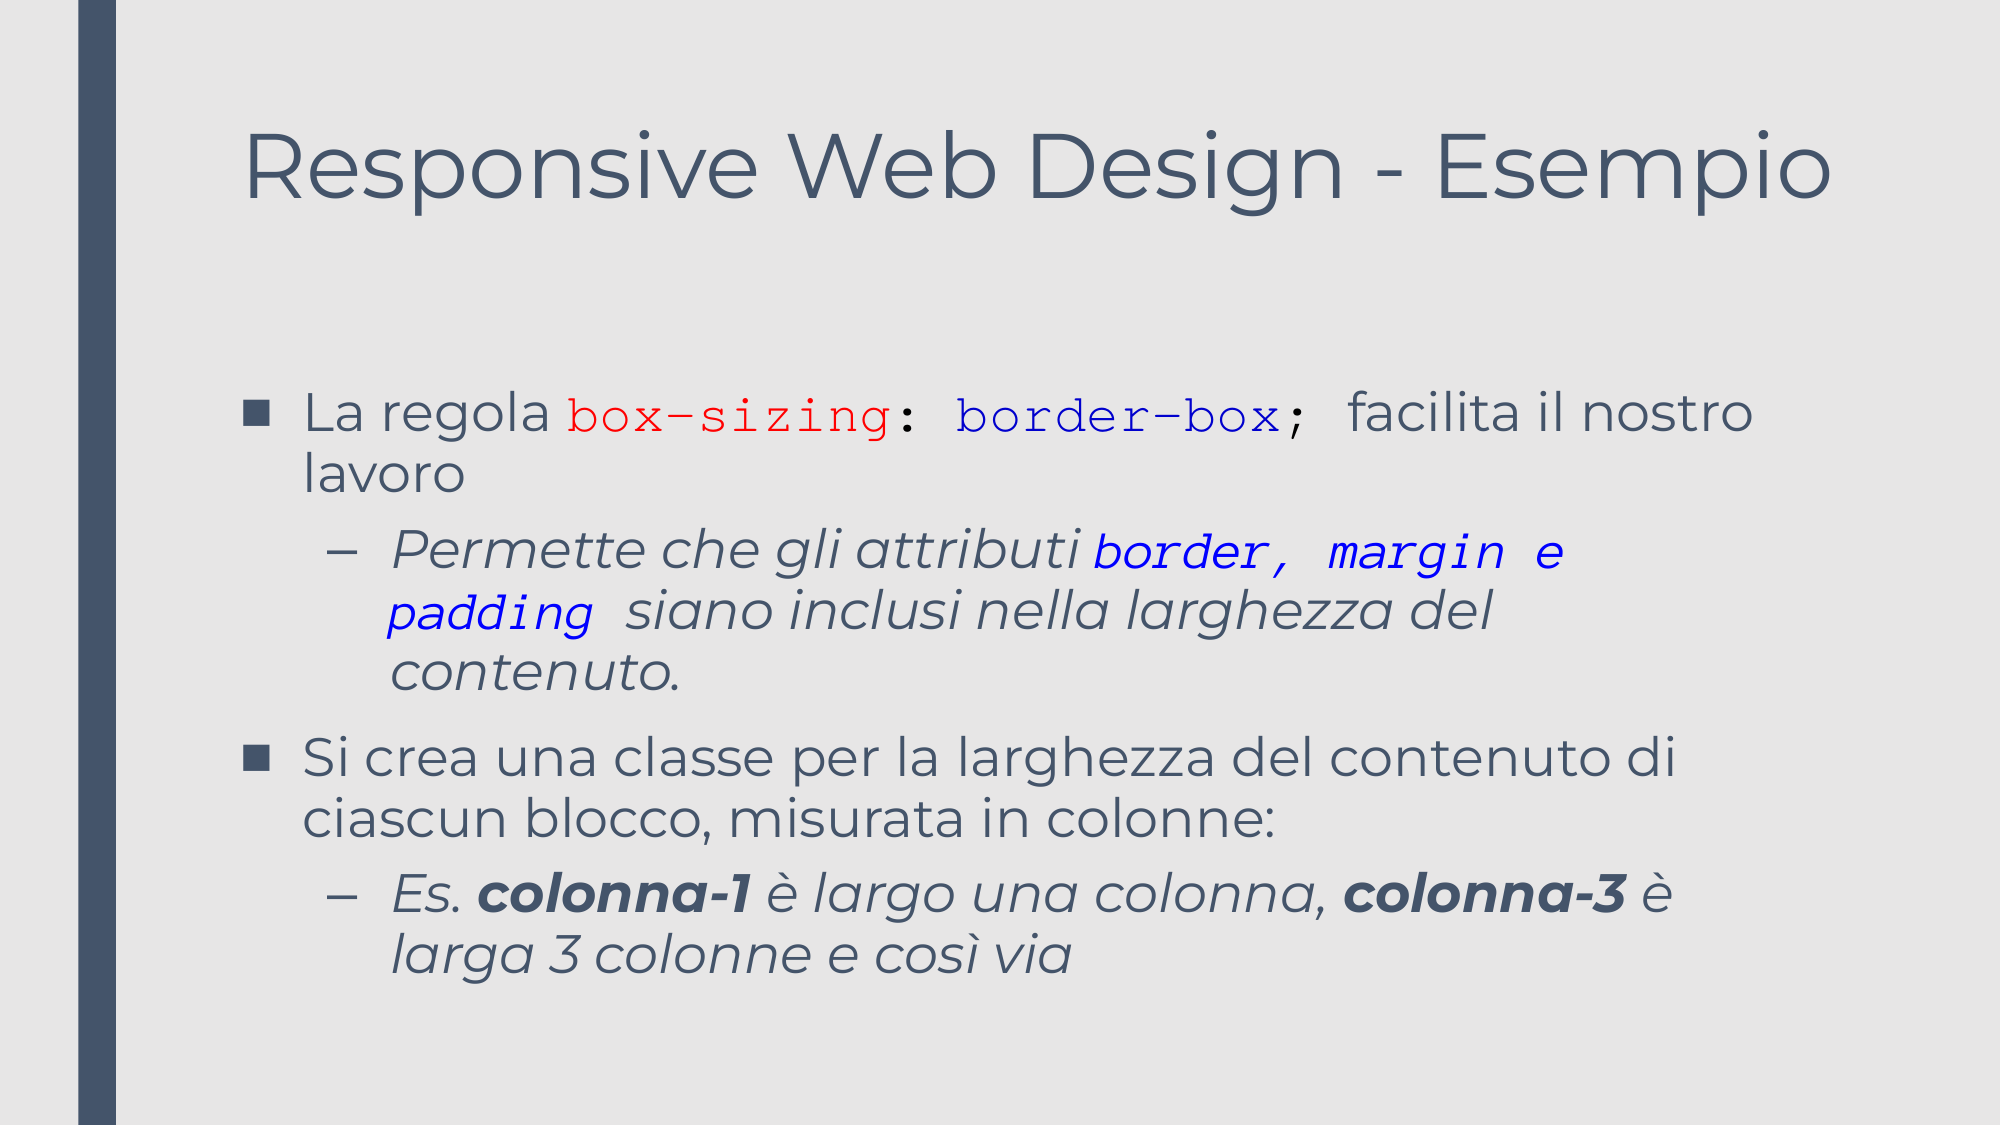

# Responsive Web Design - Esempio
La regola box-sizing: border-box; facilita il nostro lavoro
Permette che gli attributi border, margin e padding siano inclusi nella larghezza del contenuto.
Si crea una classe per la larghezza del contenuto di ciascun blocco, misurata in colonne:
Es. colonna-1 è largo una colonna, colonna-3 è larga 3 colonne e così via